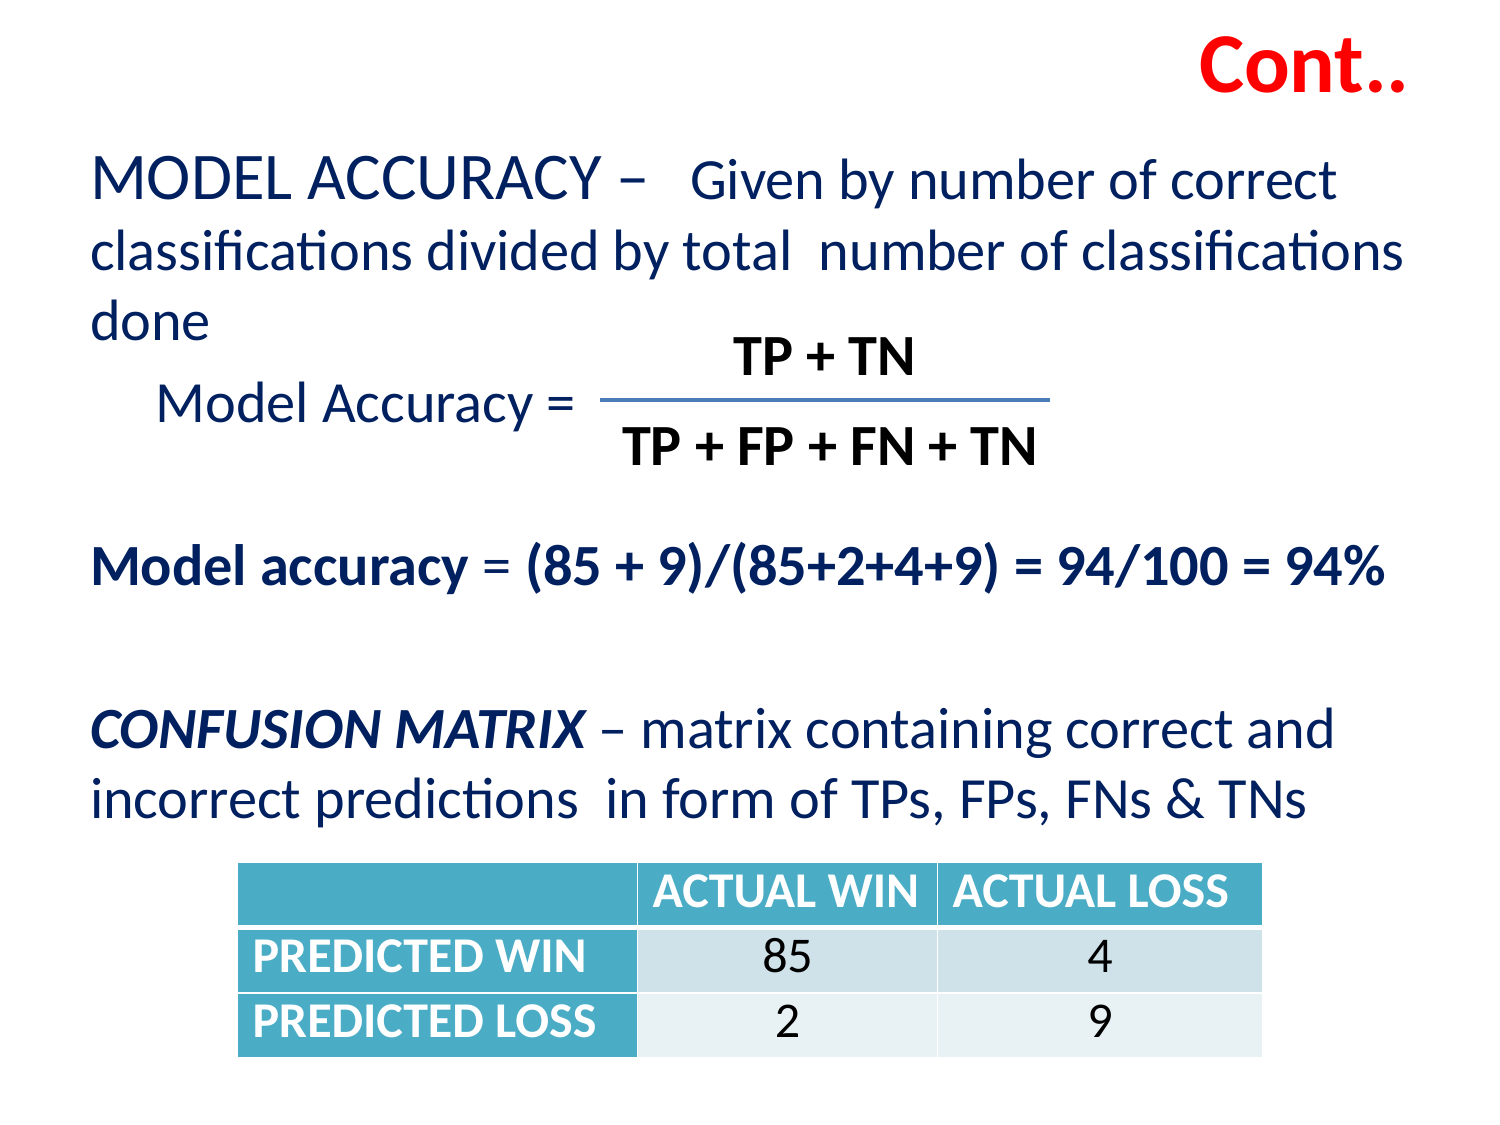

# Cont..
MODEL ACCURACY – 	Given by number of correct classifications divided by total  number of classifications done
Model Accuracy =

Model accuracy = (85 + 9)/(85+2+4+9) = 94/100 = 94%

CONFUSION MATRIX – matrix containing correct and incorrect predictions  in form of TPs, FPs, FNs & TNs

TP + TN
TP + FP + FN + TN
|  | ACTUAL WIN | ACTUAL LOSS |
| --- | --- | --- |
| PREDICTED WIN | 85 | 4 |
| PREDICTED LOSS | 2 | 9 |